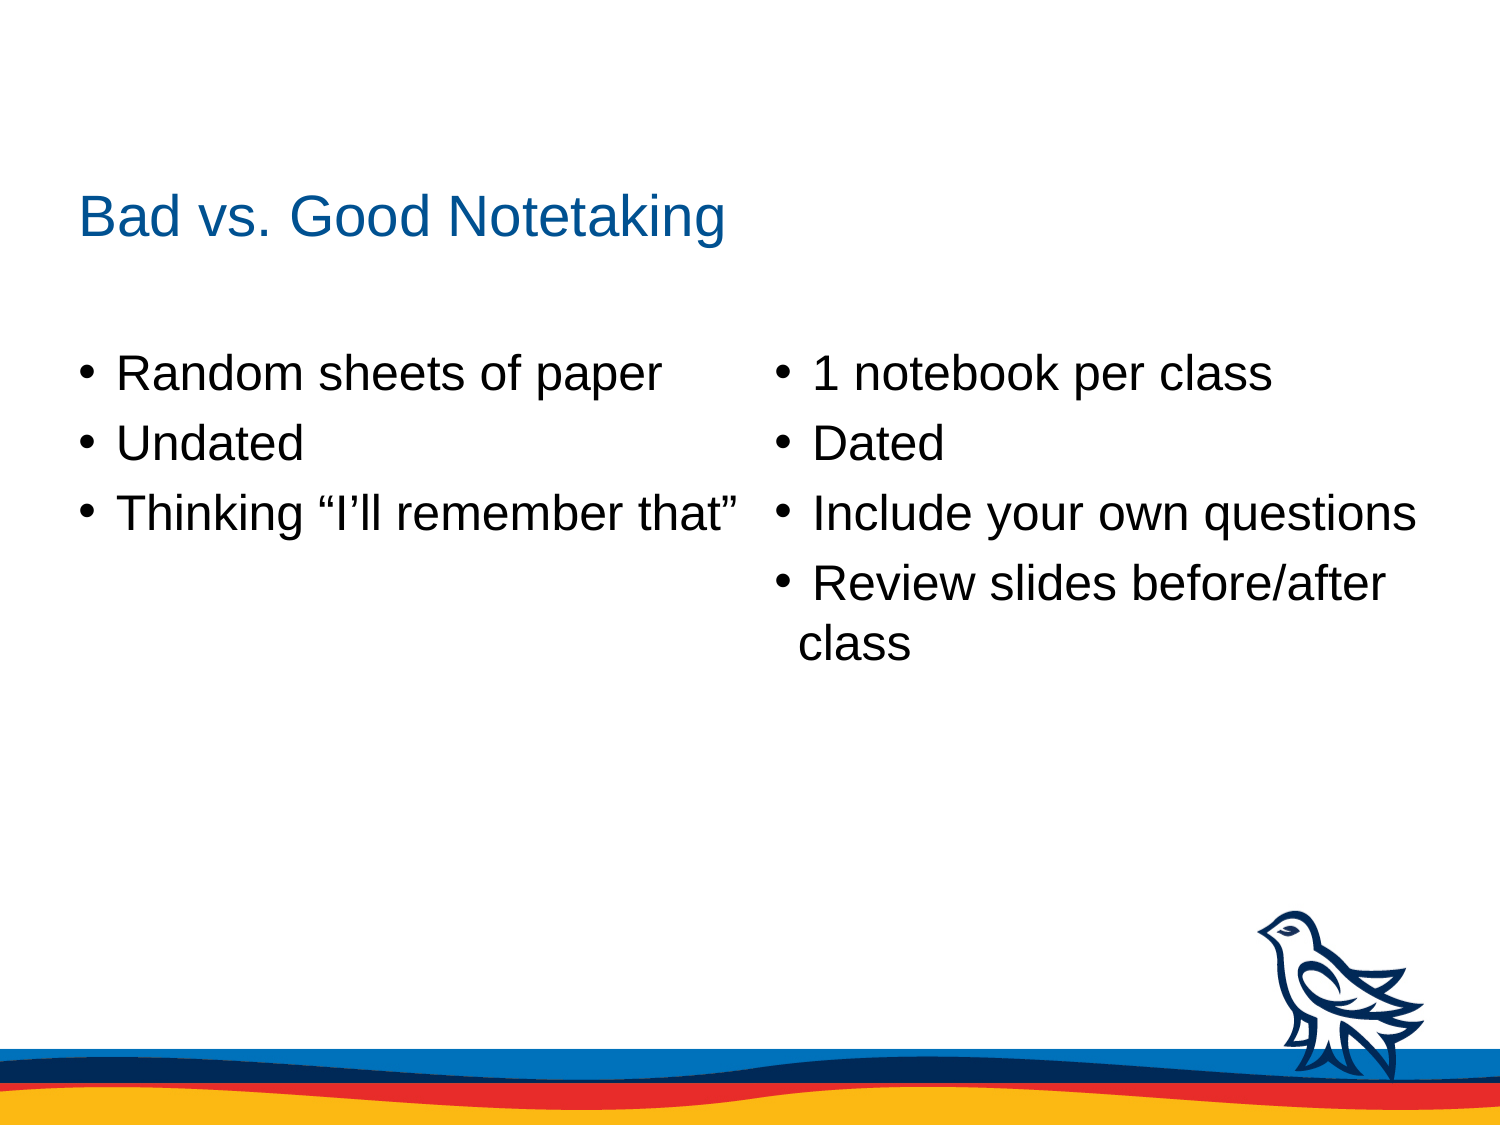

# Bad vs. Good Notetaking
 Random sheets of paper
 Undated
 Thinking “I’ll remember that”

 1 notebook per class
 Dated
 Include your own questions
 Review slides before/after class